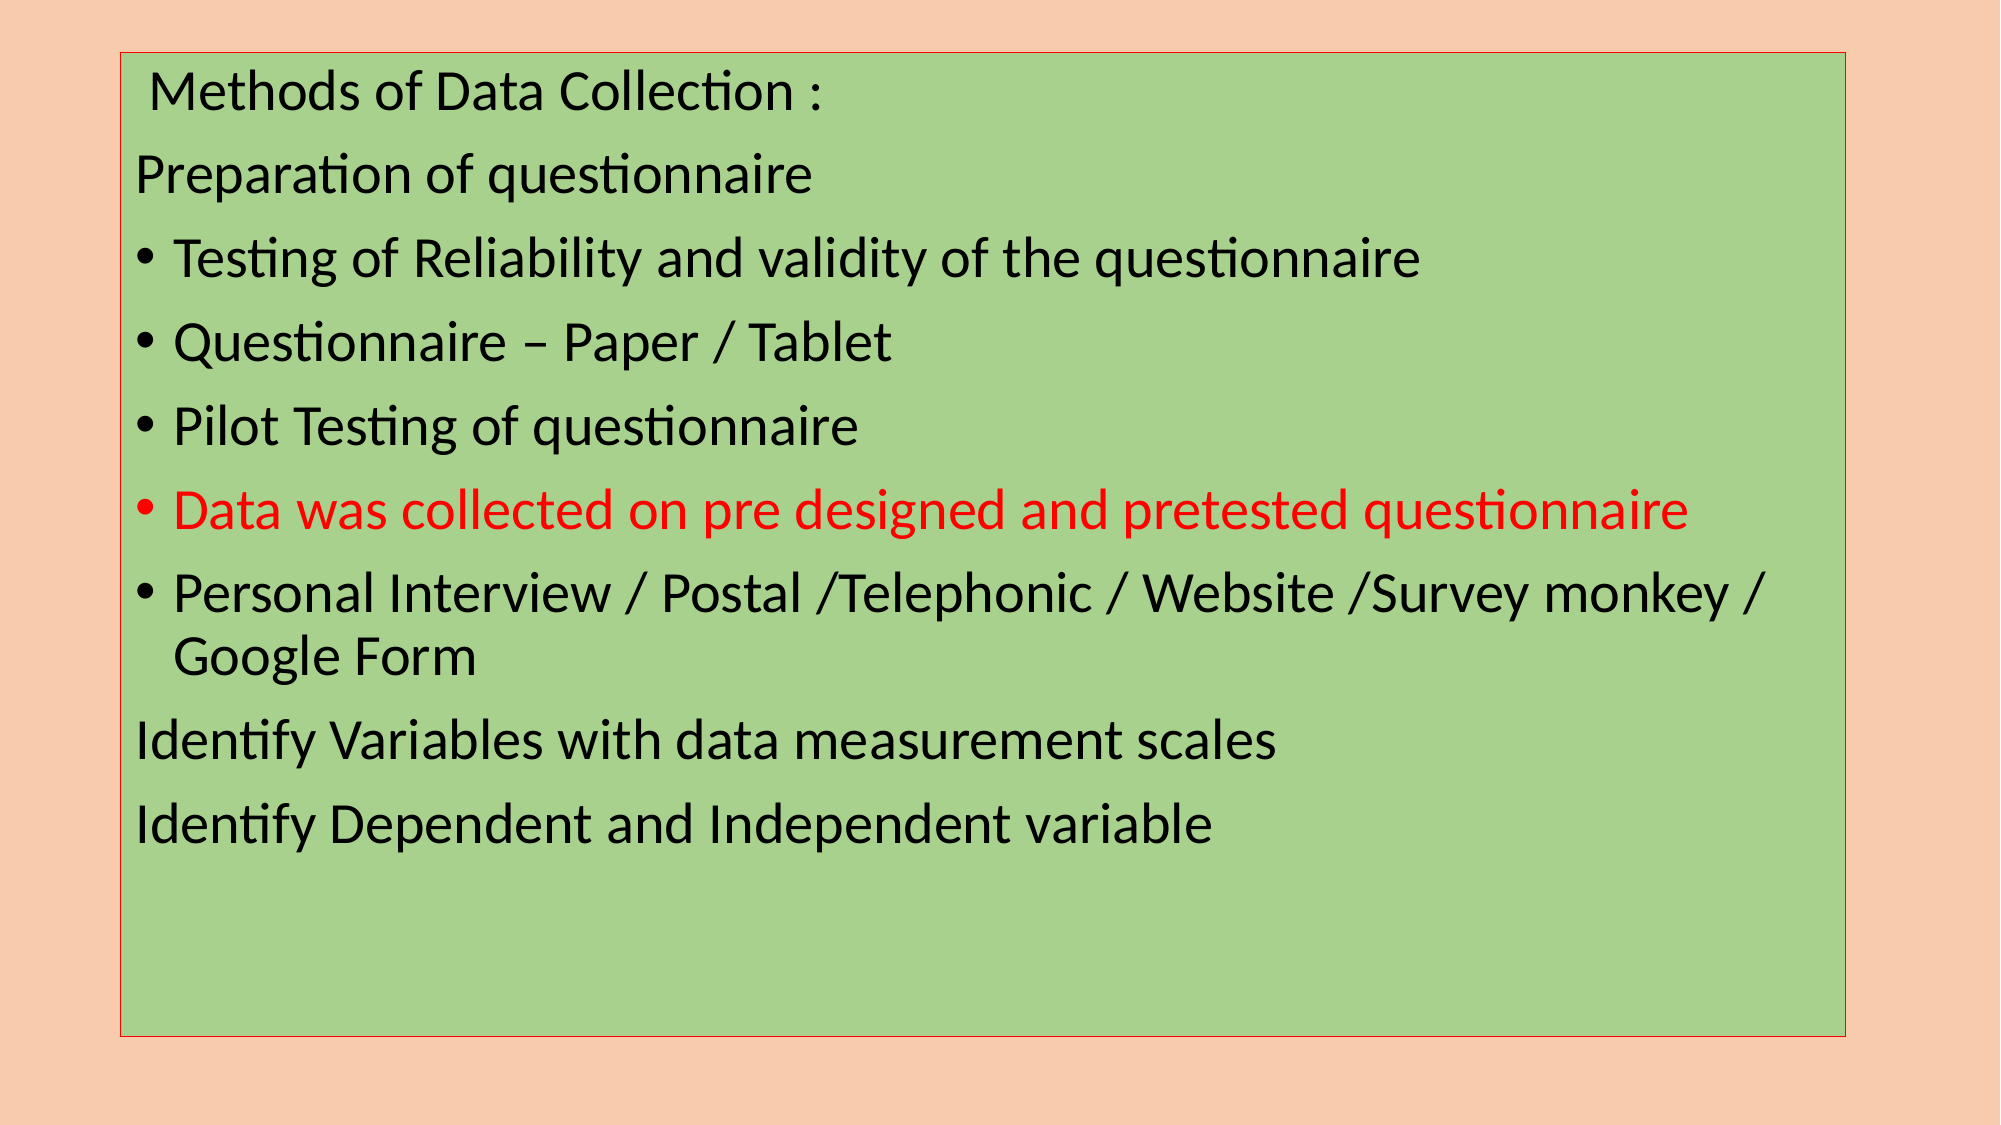

Methods of Data Collection :
Preparation of questionnaire
Testing of Reliability and validity of the questionnaire
Questionnaire – Paper / Tablet
Pilot Testing of questionnaire
Data was collected on pre designed and pretested questionnaire
Personal Interview / Postal /Telephonic / Website /Survey monkey / Google Form
Identify Variables with data measurement scales
Identify Dependent and Independent variable